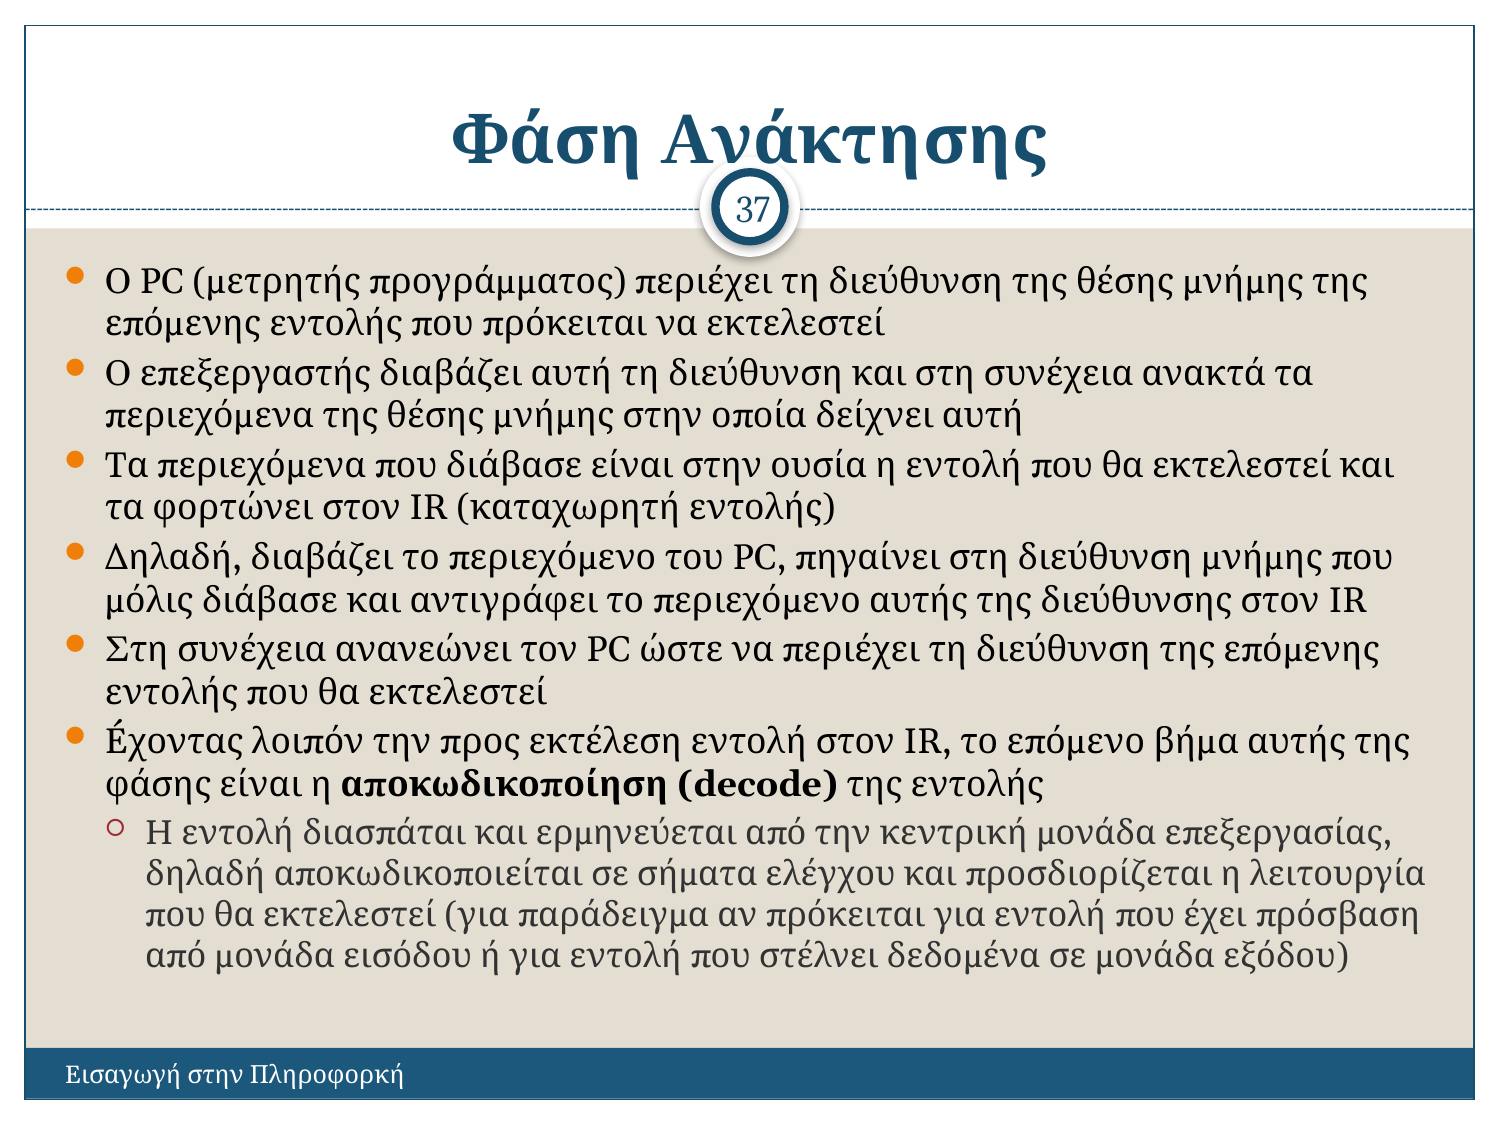

# Φάση Ανάκτησης
37
Ο PC (μετρητής προγράμματος) περιέχει τη διεύθυνση της θέσης μνήμης της επόμενης εντολής που πρόκειται να εκτελεστεί
Ο επεξεργαστής διαβάζει αυτή τη διεύθυνση και στη συνέχεια ανακτά τα περιεχόμενα της θέσης μνήμης στην οποία δείχνει αυτή
Τα περιεχόμενα που διάβασε είναι στην ουσία η εντολή που θα εκτελεστεί και τα φορτώνει στον IR (καταχωρητή εντολής)
Δηλαδή, διαβάζει το περιεχόμενο του PC, πηγαίνει στη διεύθυνση μνήμης που μόλις διάβασε και αντιγράφει το περιεχόμενο αυτής της διεύθυνσης στον IR
Στη συνέχεια ανανεώνει τον PC ώστε να περιέχει τη διεύθυνση της επόμενης εντολής που θα εκτελεστεί
Έχοντας λοιπόν την προς εκτέλεση εντολή στον IR, το επόμενο βήμα αυτής της φάσης είναι η αποκωδικοποίηση (decode) της εντολής
Η εντολή διασπάται και ερμηνεύεται από την κεντρική μονάδα επεξεργασίας, δηλαδή αποκωδικοποιείται σε σήματα ελέγχου και προσδιορίζεται η λειτουργία που θα εκτελεστεί (για παράδειγμα αν πρόκειται για εντολή που έχει πρόσβαση από μονάδα εισόδου ή για εντολή που στέλνει δεδομένα σε μονάδα εξόδου)

Εισαγωγή στην Πληροφορκή